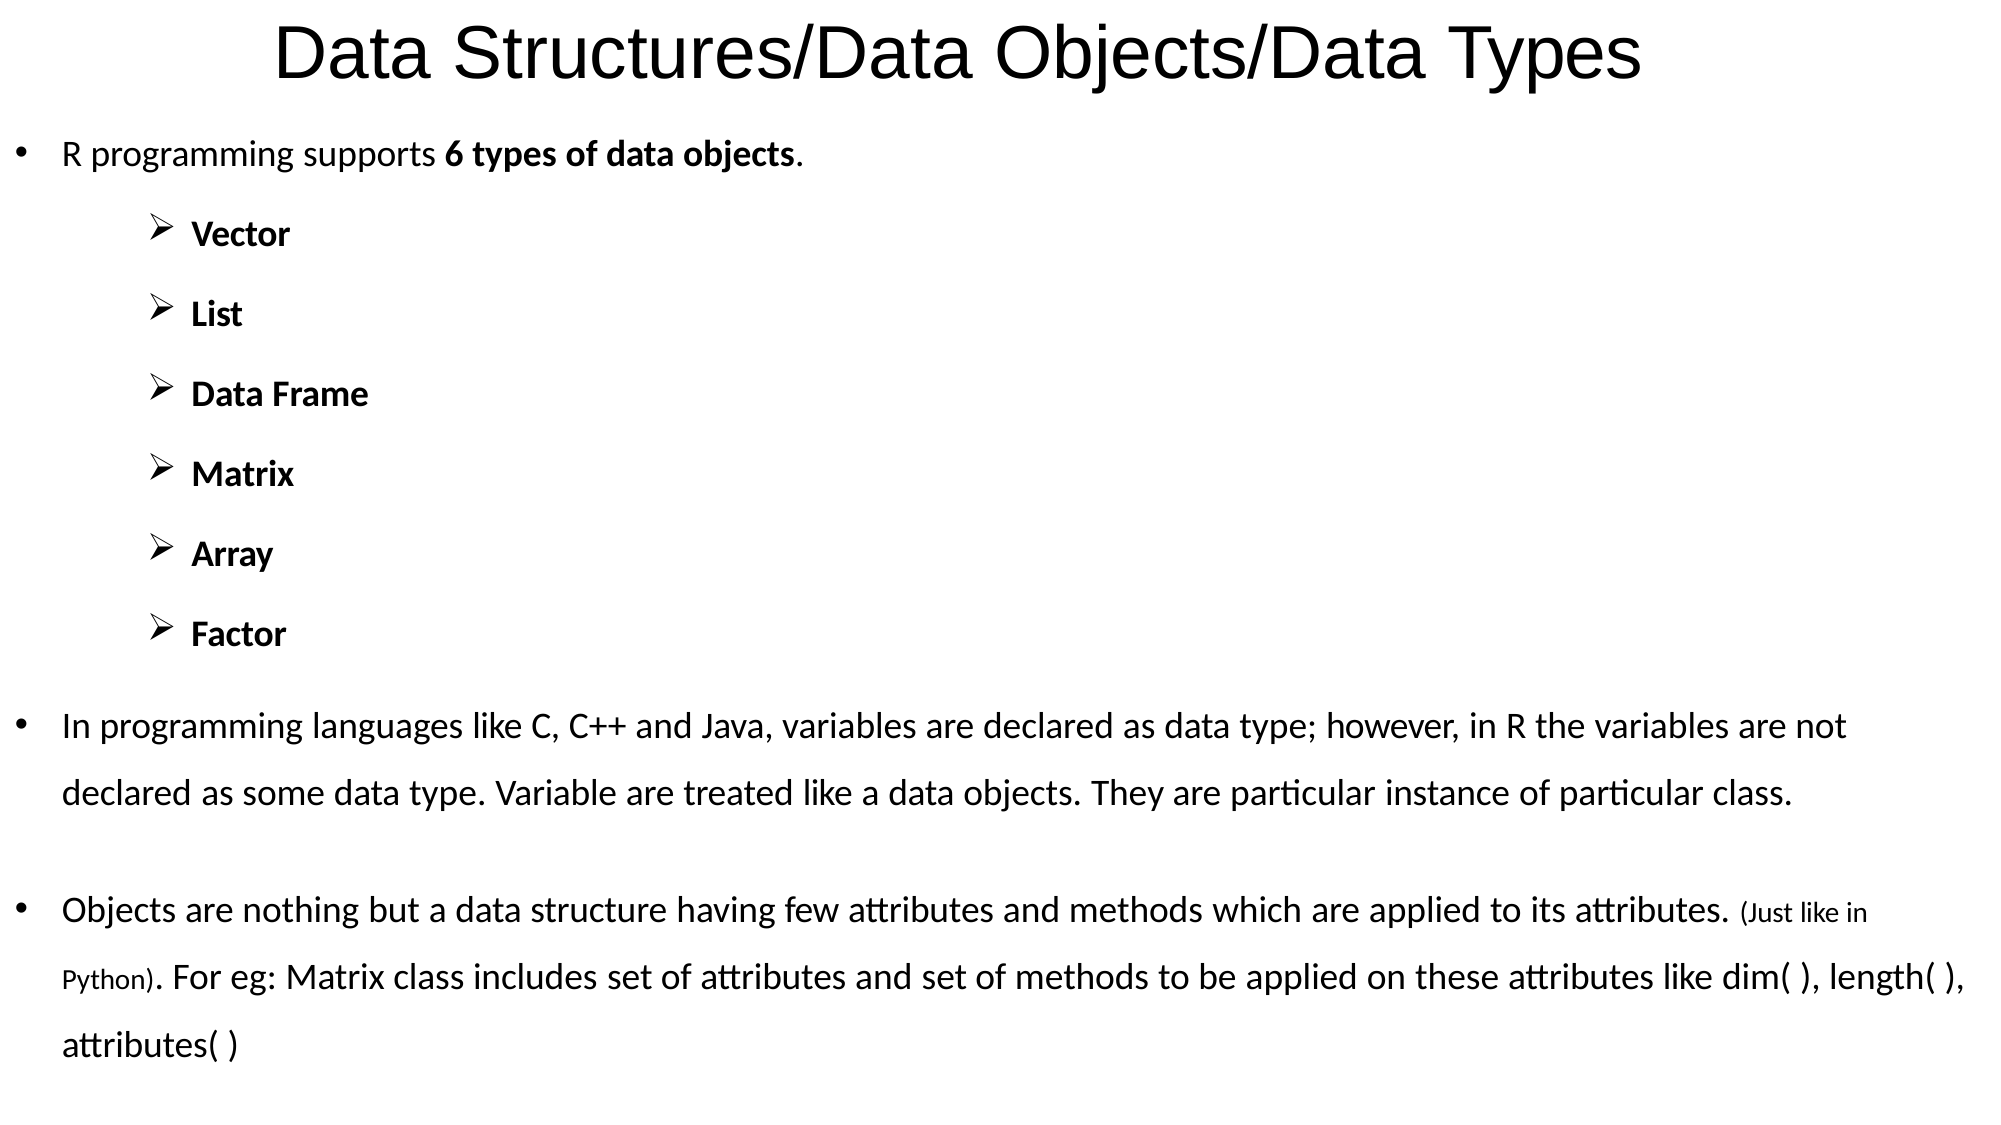

# Data Structures/Data Objects/Data Types
R programming supports 6 types of data objects.
Vector
List
Data Frame
Matrix
Array
Factor

In programming languages like C, C++ and Java, variables are declared as data type; however, in R the variables are not
declared as some data type. Variable are treated like a data objects. They are particular instance of particular class.

Objects are nothing but a data structure having few attributes and methods which are applied to its attributes. (Just like in  Python). For eg: Matrix class includes set of attributes and set of methods to be applied on these attributes like dim( ), length( ),  attributes( )